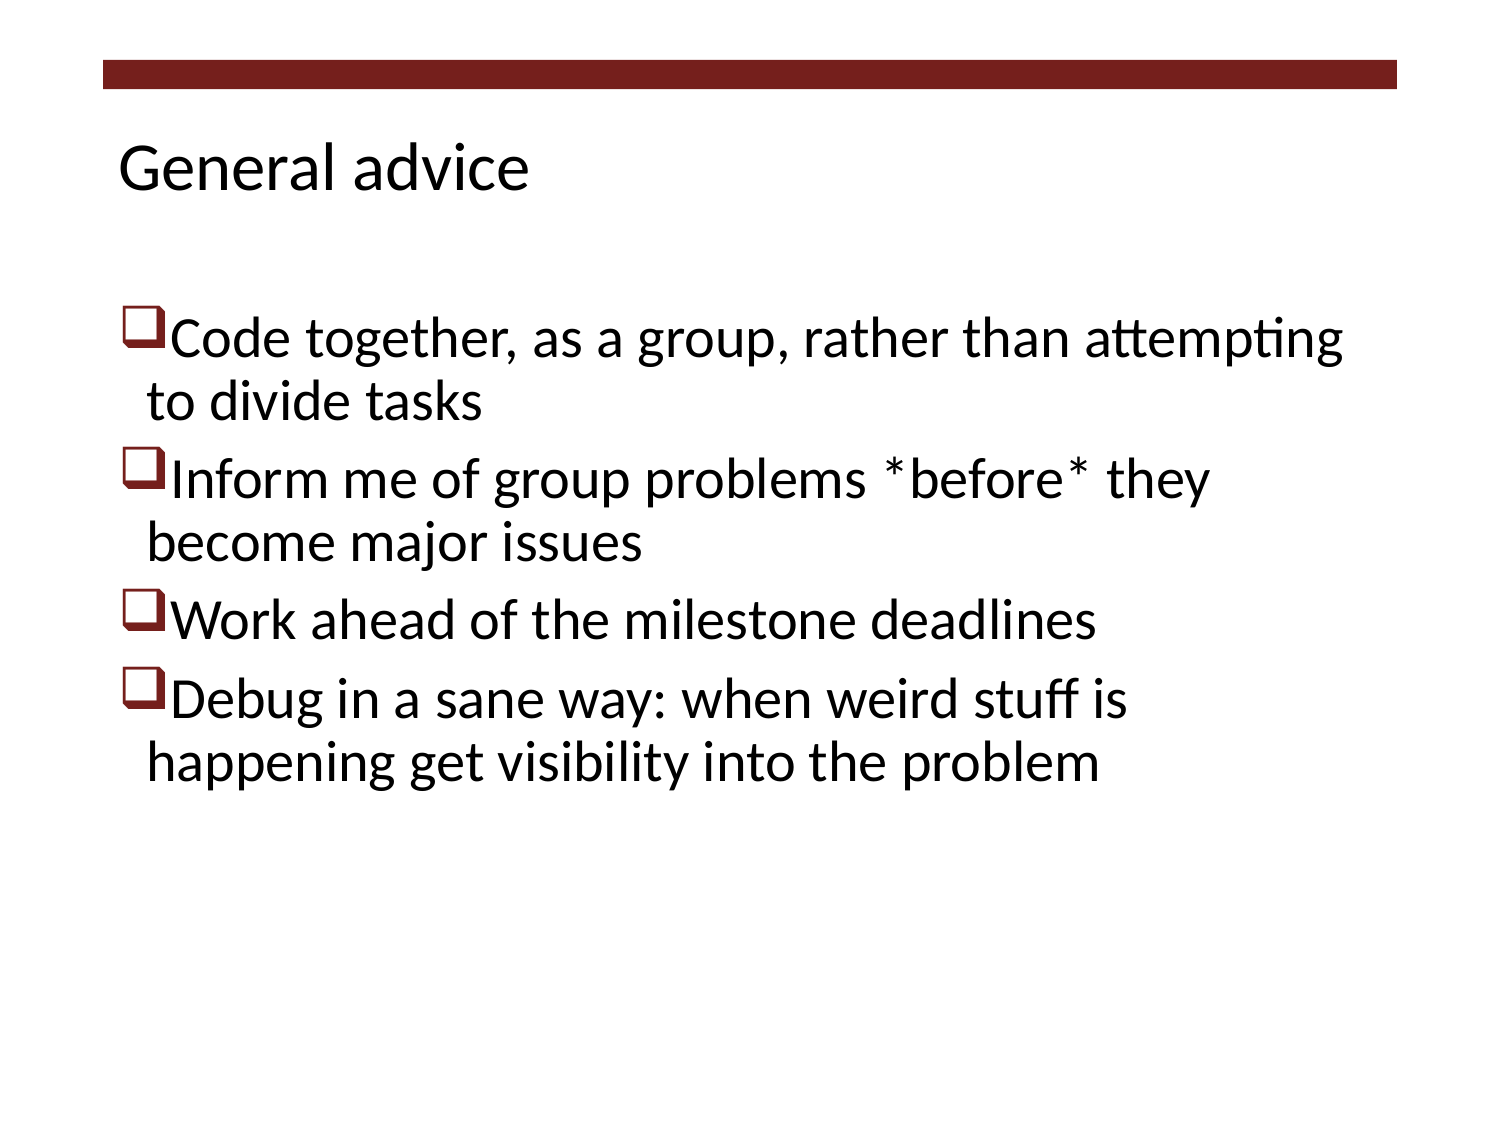

# General advice
Code together, as a group, rather than attempting to divide tasks
Inform me of group problems *before* they become major issues
Work ahead of the milestone deadlines
Debug in a sane way: when weird stuff is happening get visibility into the problem